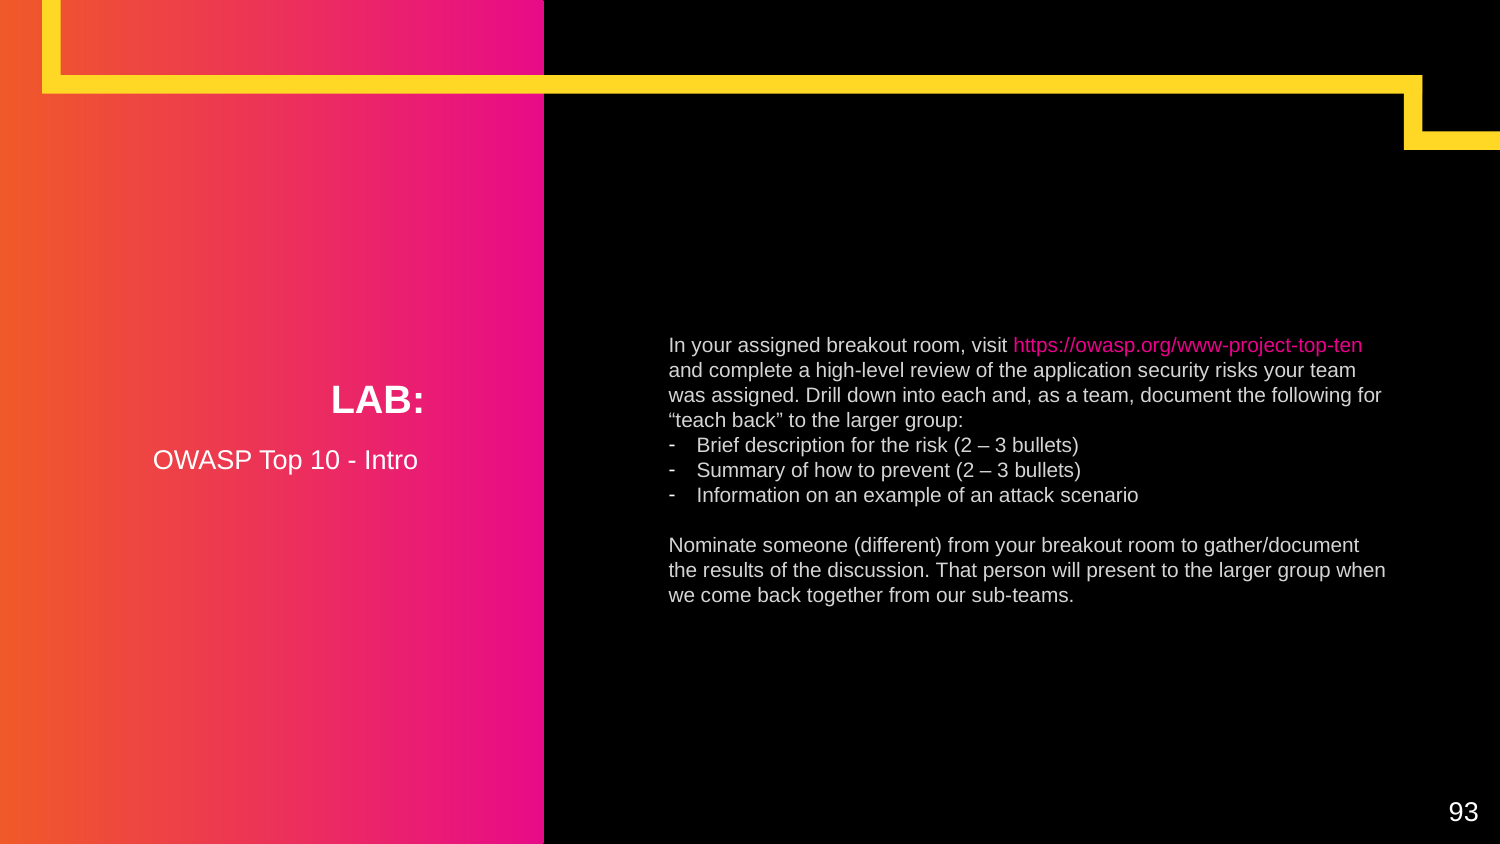

In your assigned breakout room, visit https://owasp.org/www-project-top-ten and complete a high-level review of the application security risks your team was assigned. Drill down into each and, as a team, document the following for “teach back” to the larger group:
Brief description for the risk (2 – 3 bullets)
Summary of how to prevent (2 – 3 bullets)
Information on an example of an attack scenario

Nominate someone (different) from your breakout room to gather/document the results of the discussion. That person will present to the larger group when we come back together from our sub-teams.
# LAB:
OWASP Top 10 - Intro
93